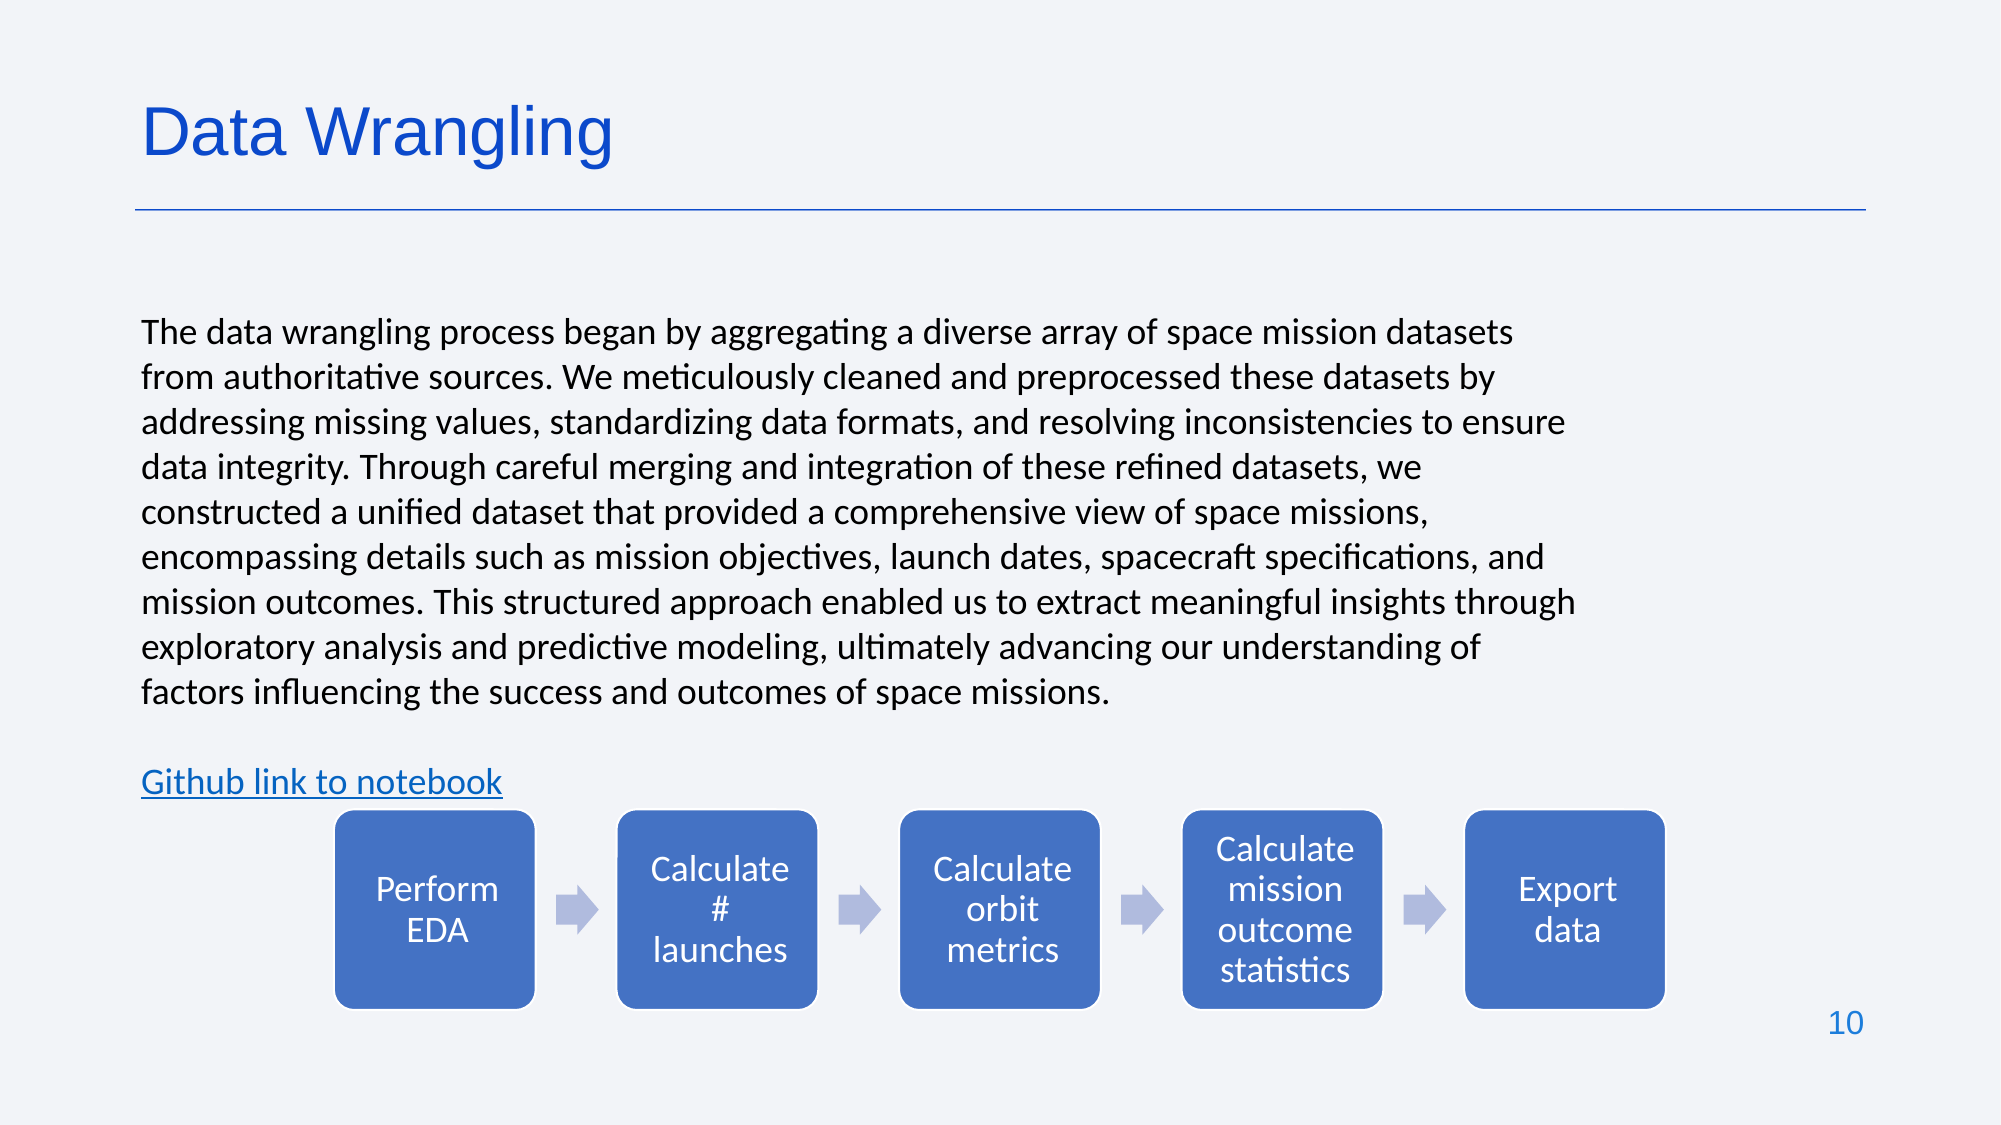

Data Wrangling
The data wrangling process began by aggregating a diverse array of space mission datasets from authoritative sources. We meticulously cleaned and preprocessed these datasets by addressing missing values, standardizing data formats, and resolving inconsistencies to ensure data integrity. Through careful merging and integration of these refined datasets, we constructed a unified dataset that provided a comprehensive view of space missions, encompassing details such as mission objectives, launch dates, spacecraft specifications, and mission outcomes. This structured approach enabled us to extract meaningful insights through exploratory analysis and predictive modeling, ultimately advancing our understanding of factors influencing the success and outcomes of space missions.

Github link to notebook

Perform EDA

Calculate # launches

Calculate orbit metrics

Calculate mission outcome statistics

Export data
10